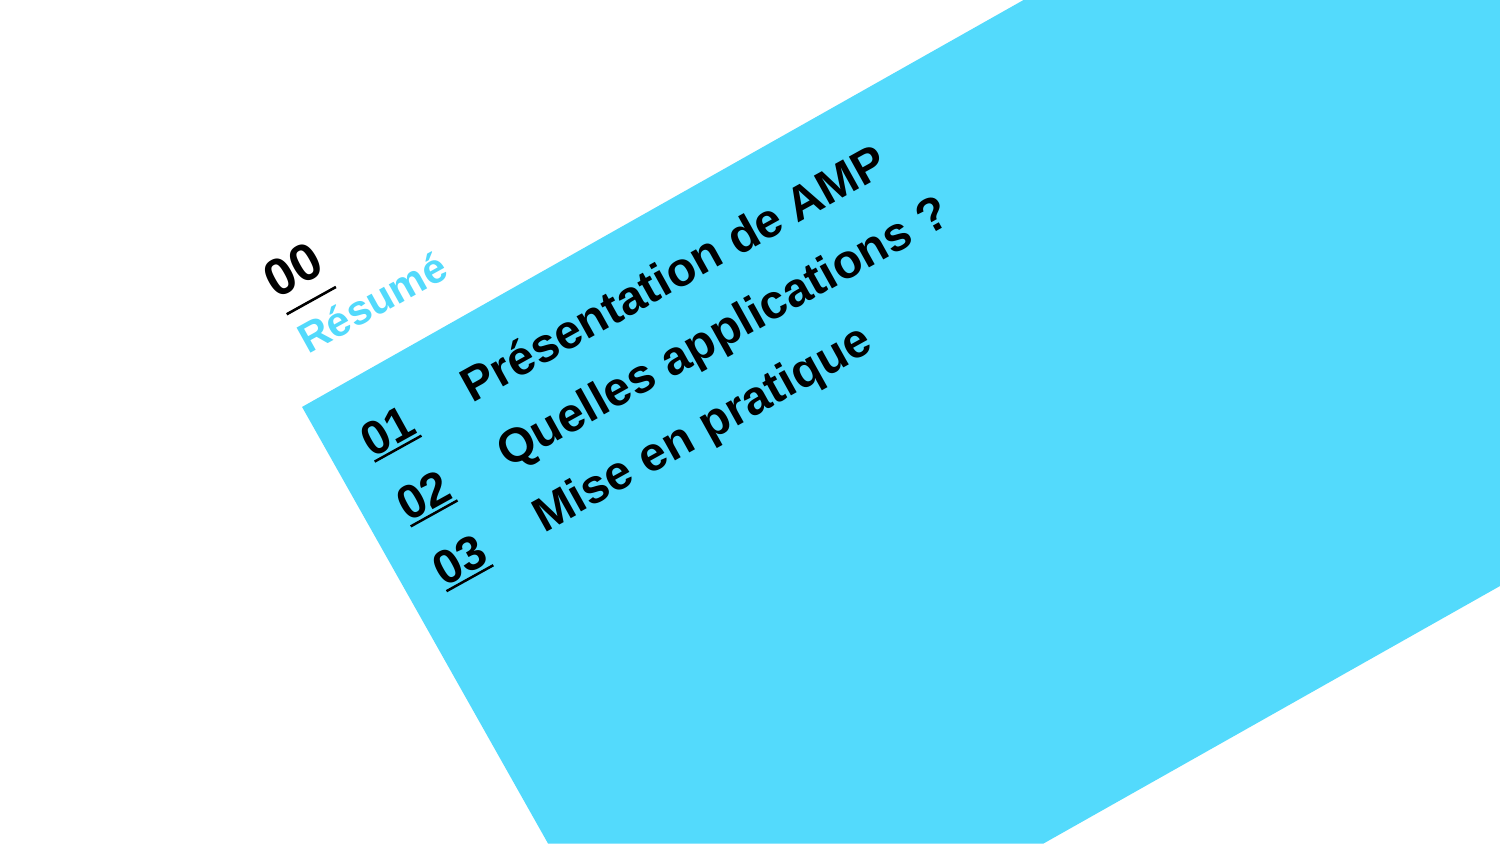

Présentation de AMP
Quelles applications ?
Mise en pratique
00
Résumé
01
02
03